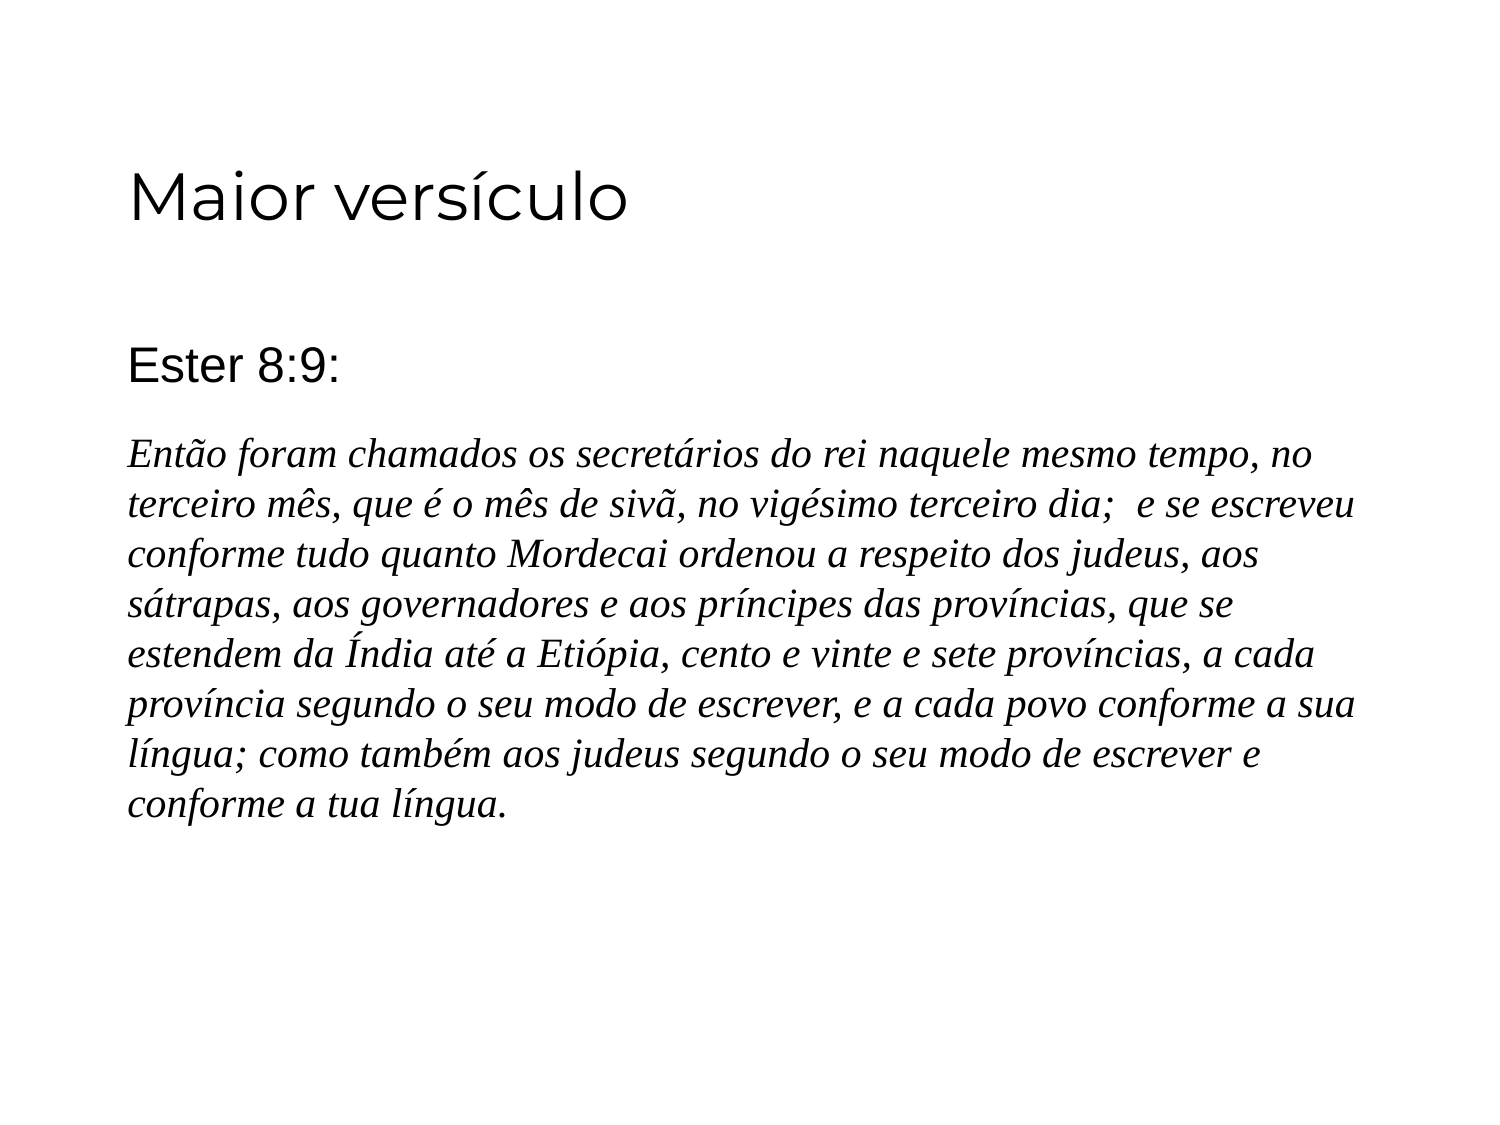

# Maior versículo
Ester 8:9:
Então foram chamados os secretários do rei naquele mesmo tempo, no terceiro mês, que é o mês de sivã, no vigésimo terceiro dia;  e se escreveu conforme tudo quanto Mordecai ordenou a respeito dos judeus, aos sátrapas, aos governadores e aos príncipes das províncias, que se estendem da Índia até a Etiópia, cento e vinte e sete províncias, a cada província segundo o seu modo de escrever, e a cada povo conforme a sua língua; como também aos judeus segundo o seu modo de escrever e conforme a tua língua.